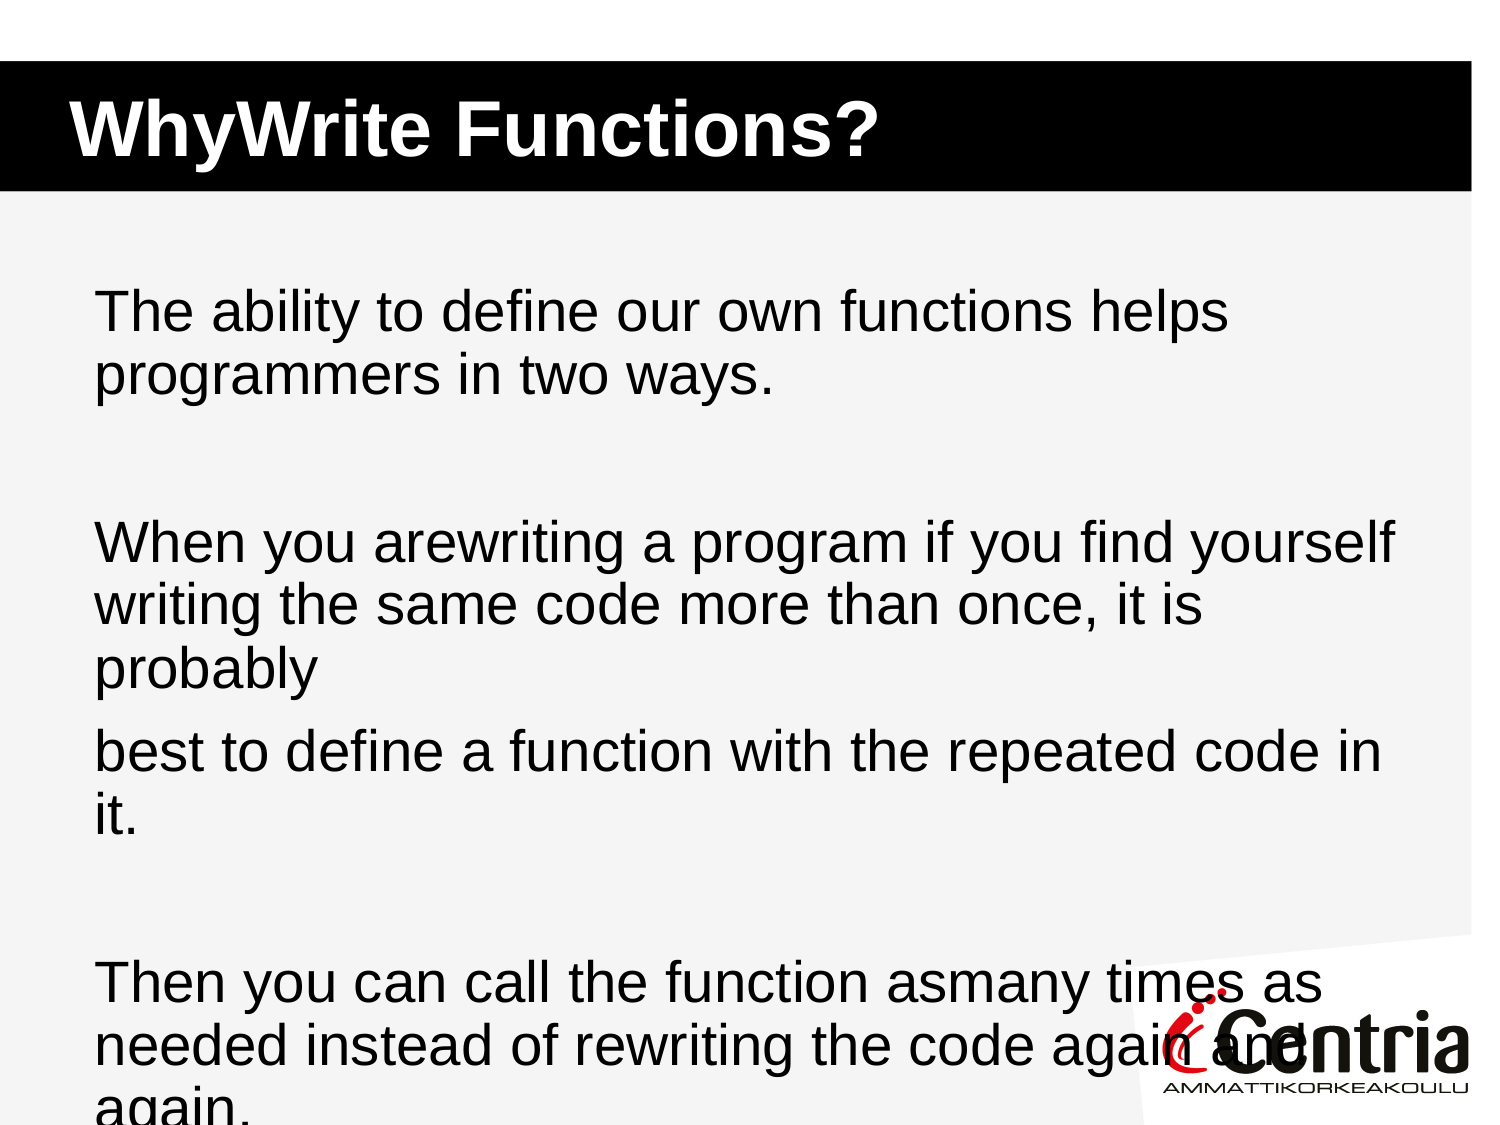

# WhyWrite Functions?
The ability to define our own functions helps programmers in two ways.

When you arewriting a program if you find yourself writing the same code more than once, it is probably
best to define a function with the repeated code in it.

Then you can call the function asmany times as needed instead of rewriting the code again and again.
-> LESS ERRORS